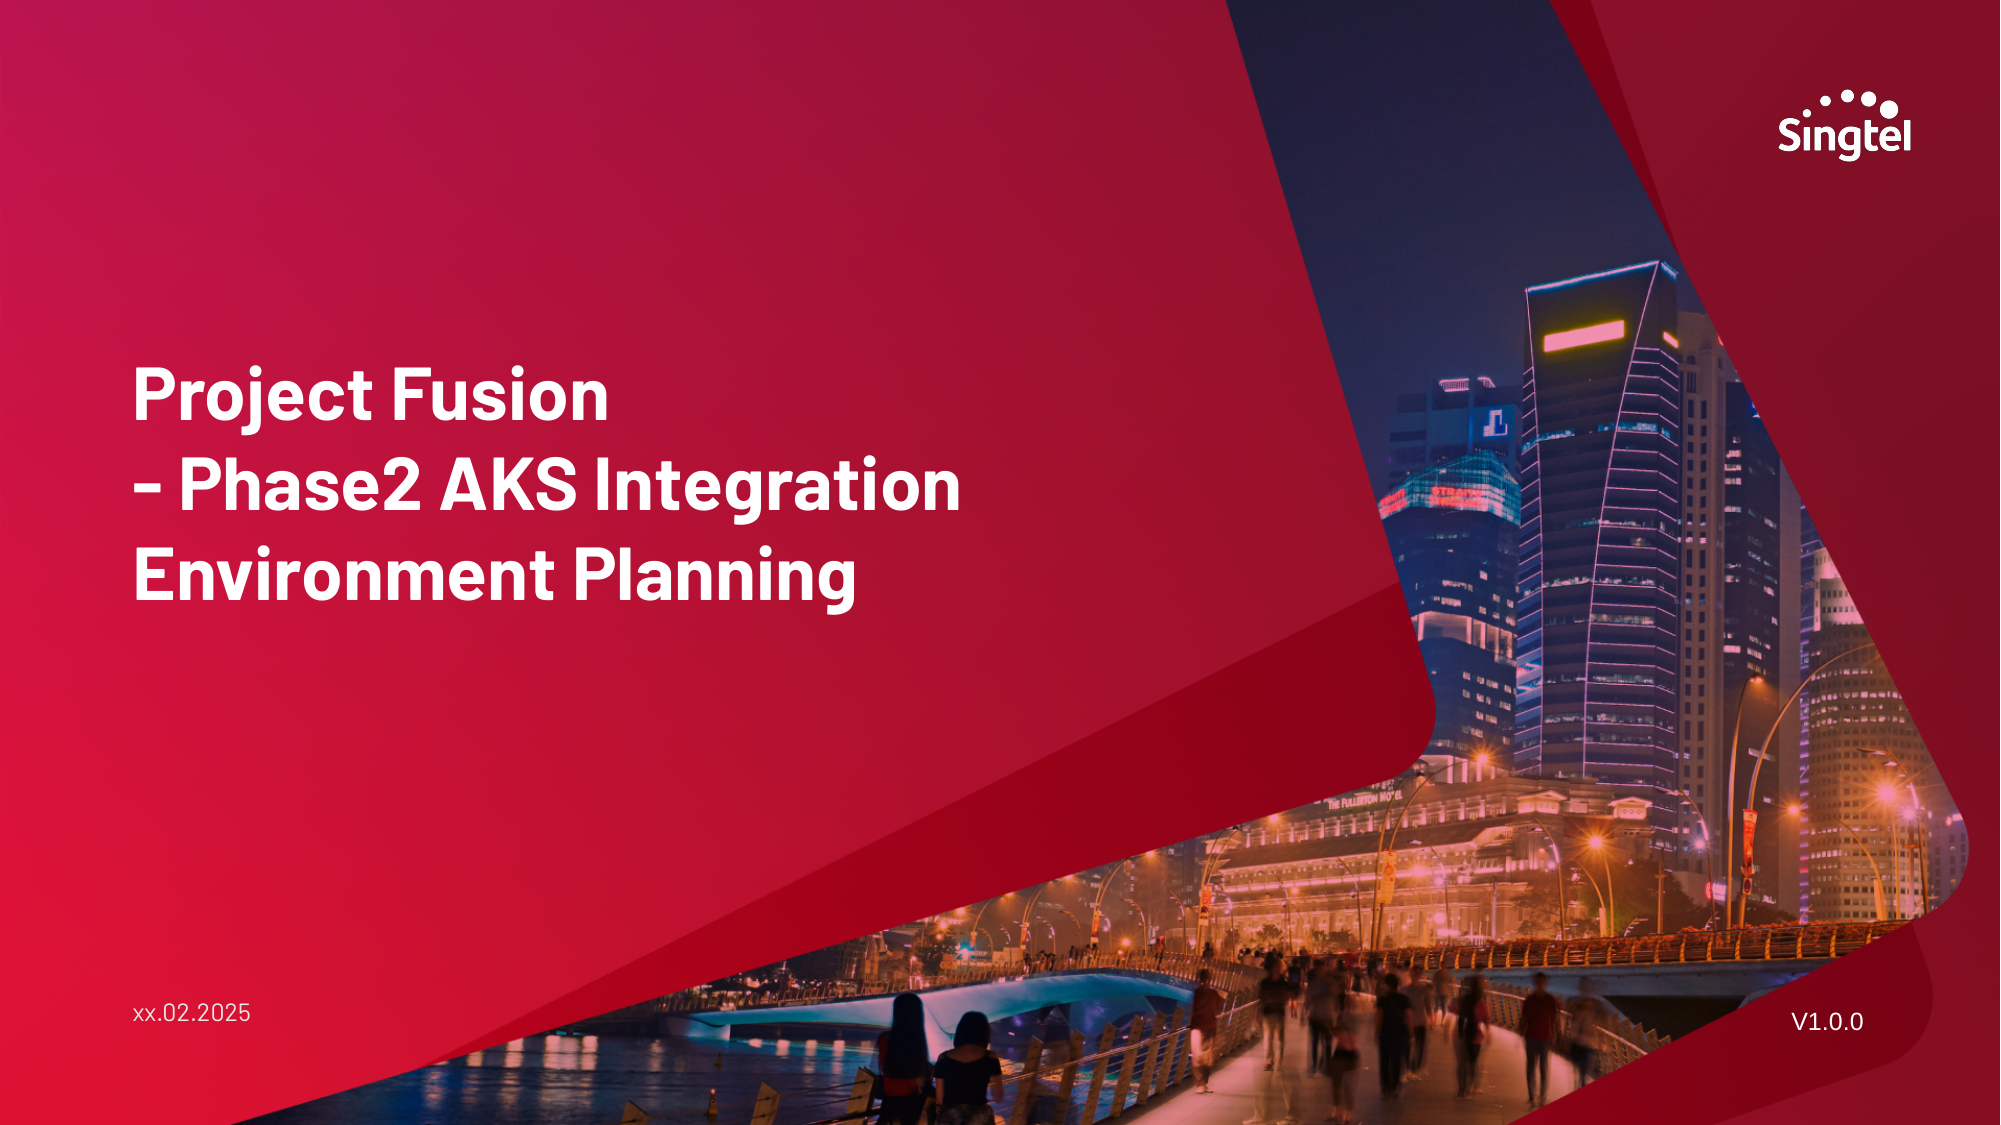

# Project Fusion - Phase2 AKS Integration Environment Planning
xx.02.2025
V1.0.0